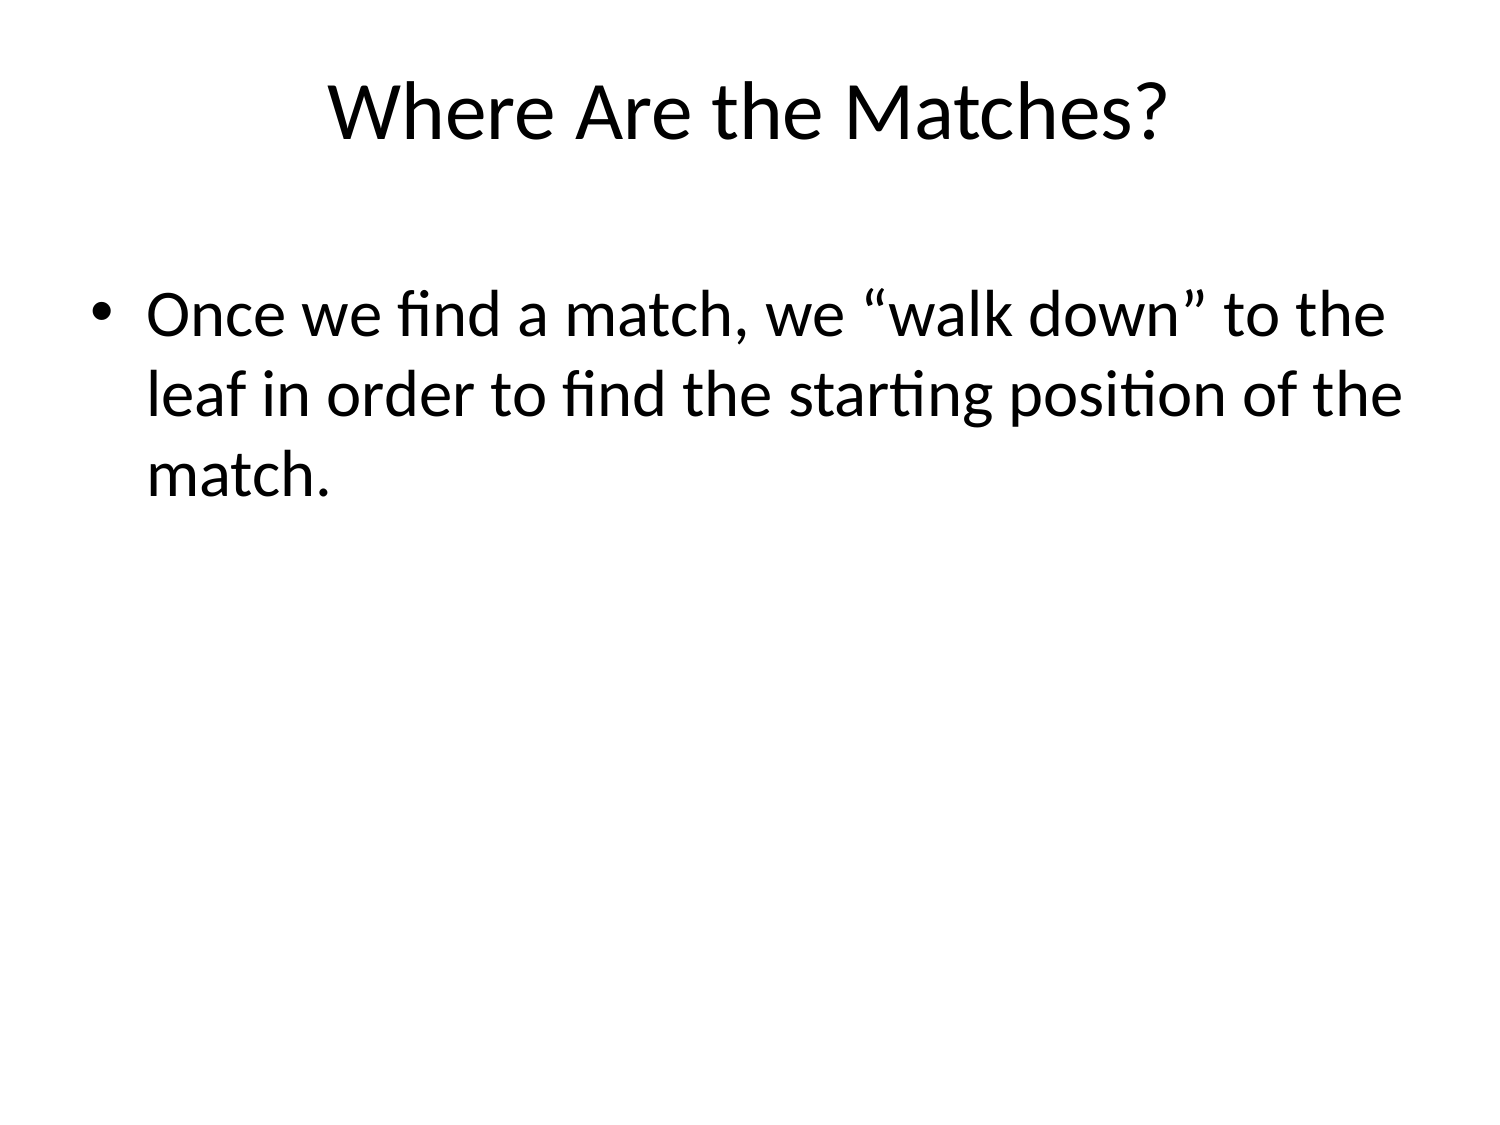

# Where Are the Matches?
Once we find a match, we “walk down” to the leaf in order to find the starting position of the match.